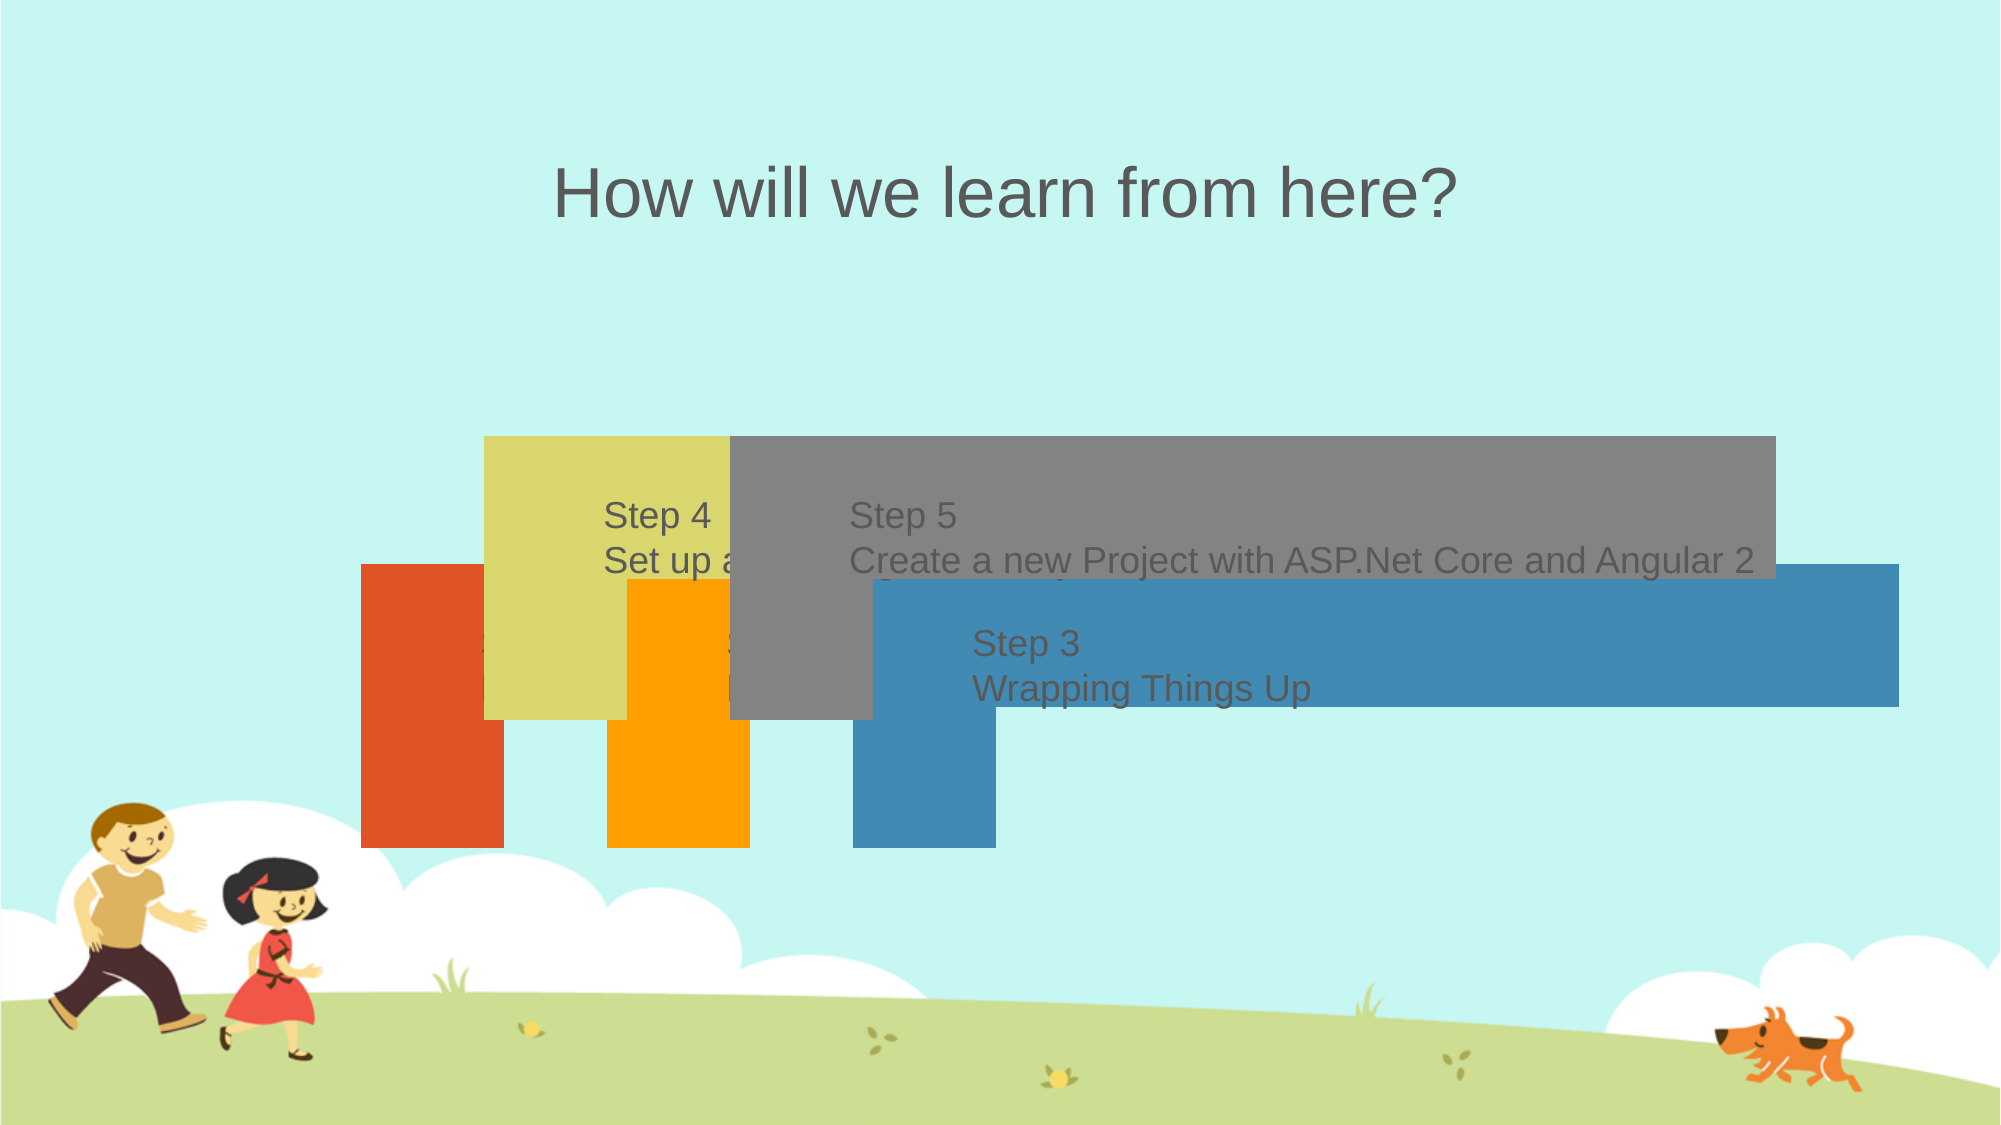

# How will we learn from here?